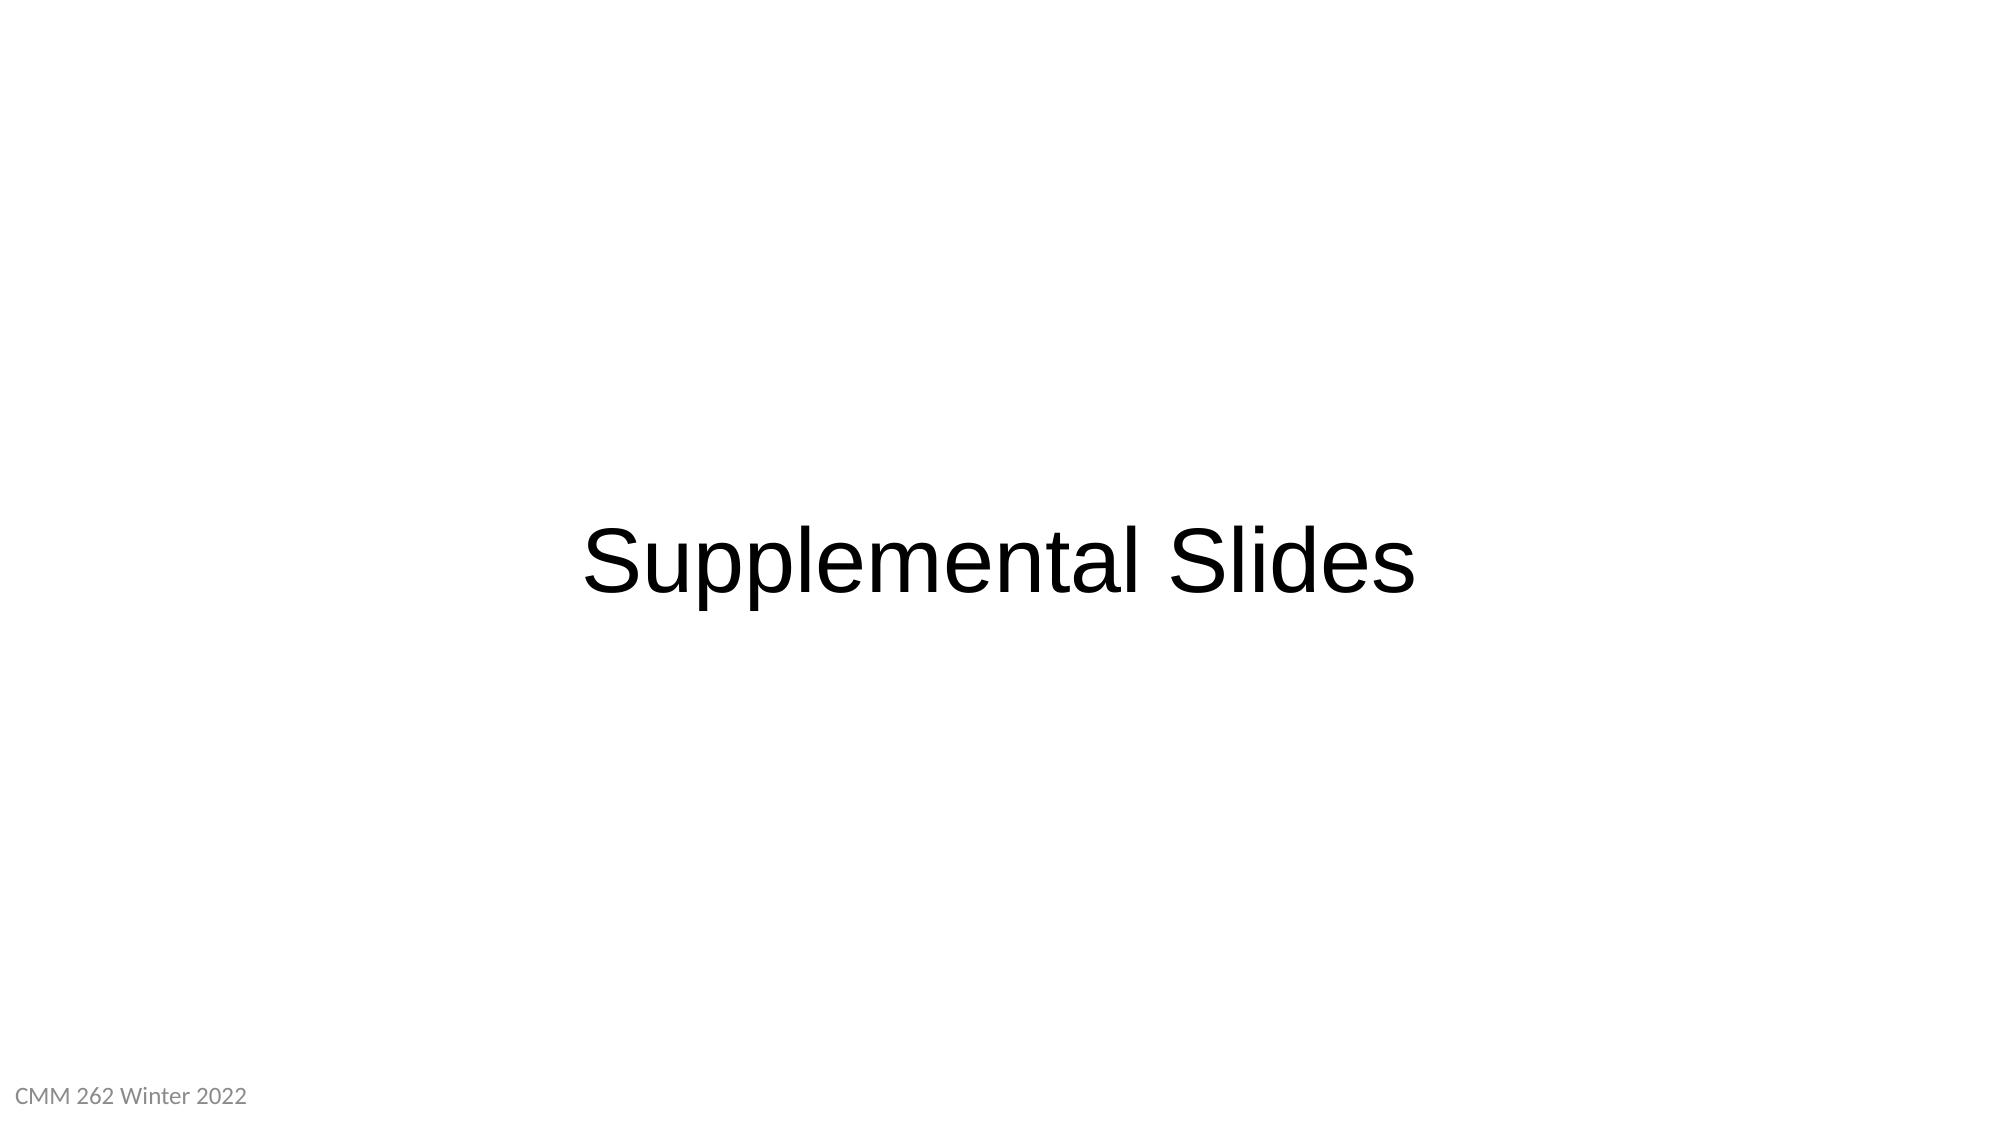

# Supplemental Slides
CMM 262 Winter 2022